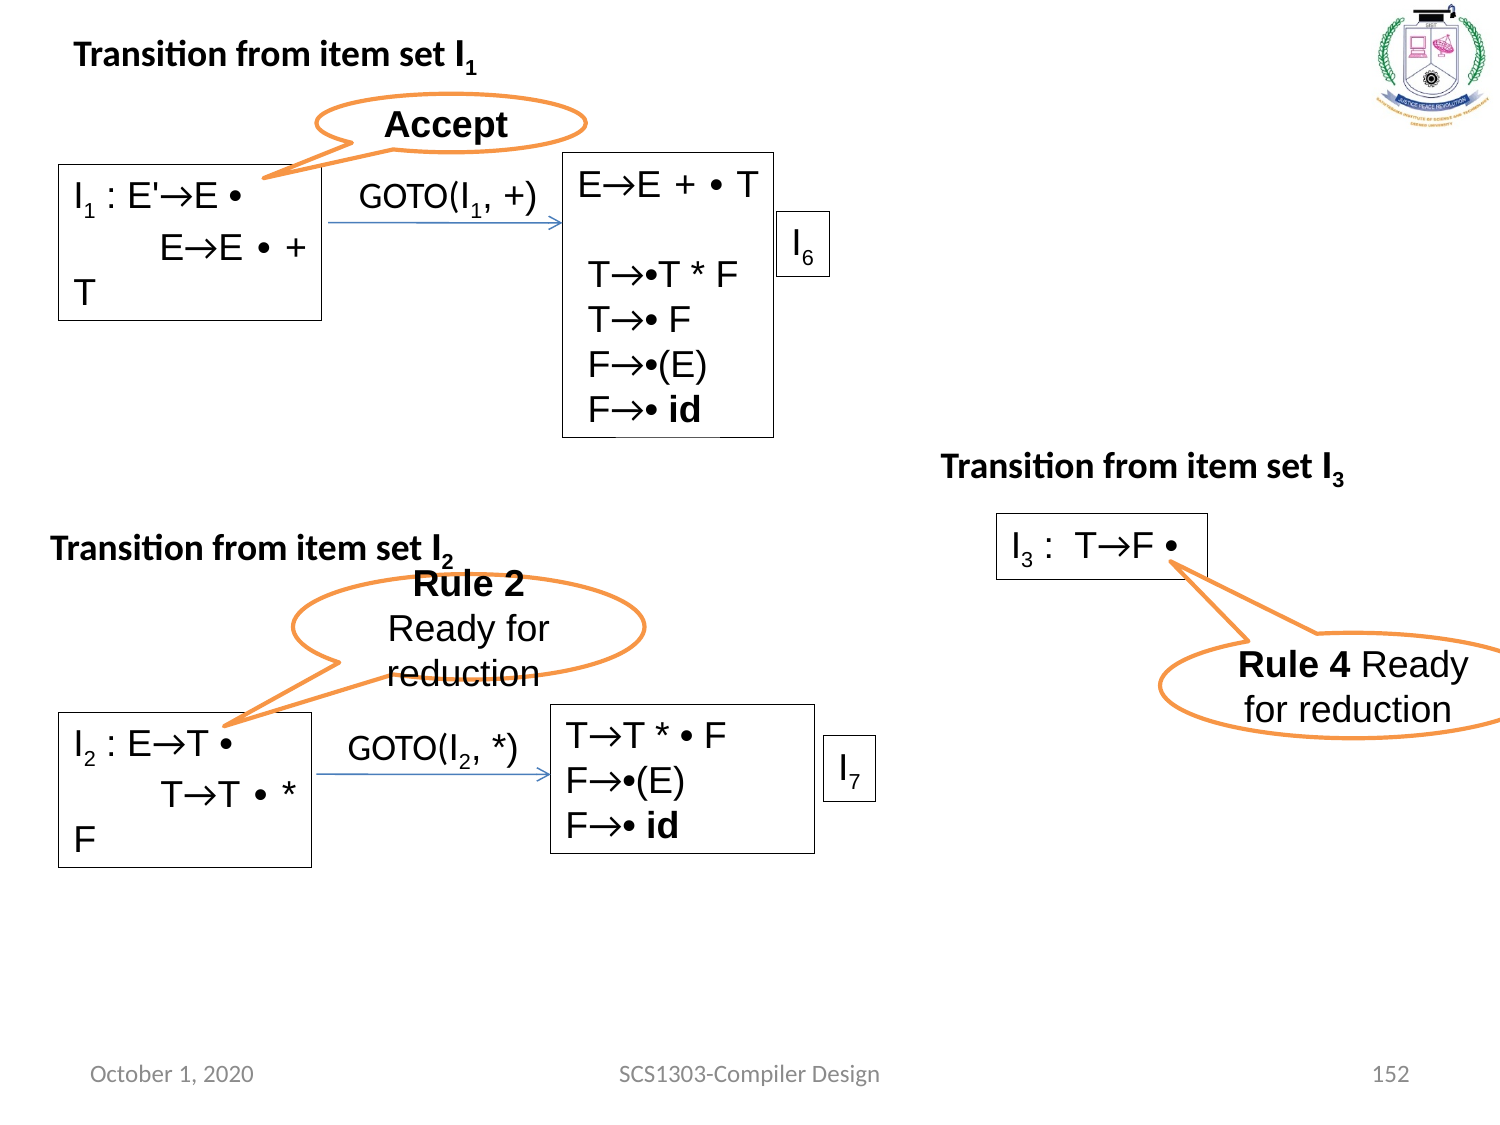

Transition from item set I1

Accept

E→E + • T
 T→•T * F
 T→• F
 F→•(E)
 F→• id
I1 : E'→E •
      E→E • + T
GOTO(I1, +)
I6
Transition from item set I3
I3 :  T→F •
Transition from item set I2

Rule 2 Ready for reduction

Rule 4 Ready for reduction

T→T * • F
F→•(E)
F→• id
I2 : E→T •
      T→T • * F
GOTO(I2, *)
I7
October 1, 2020
SCS1303-Compiler Design
152